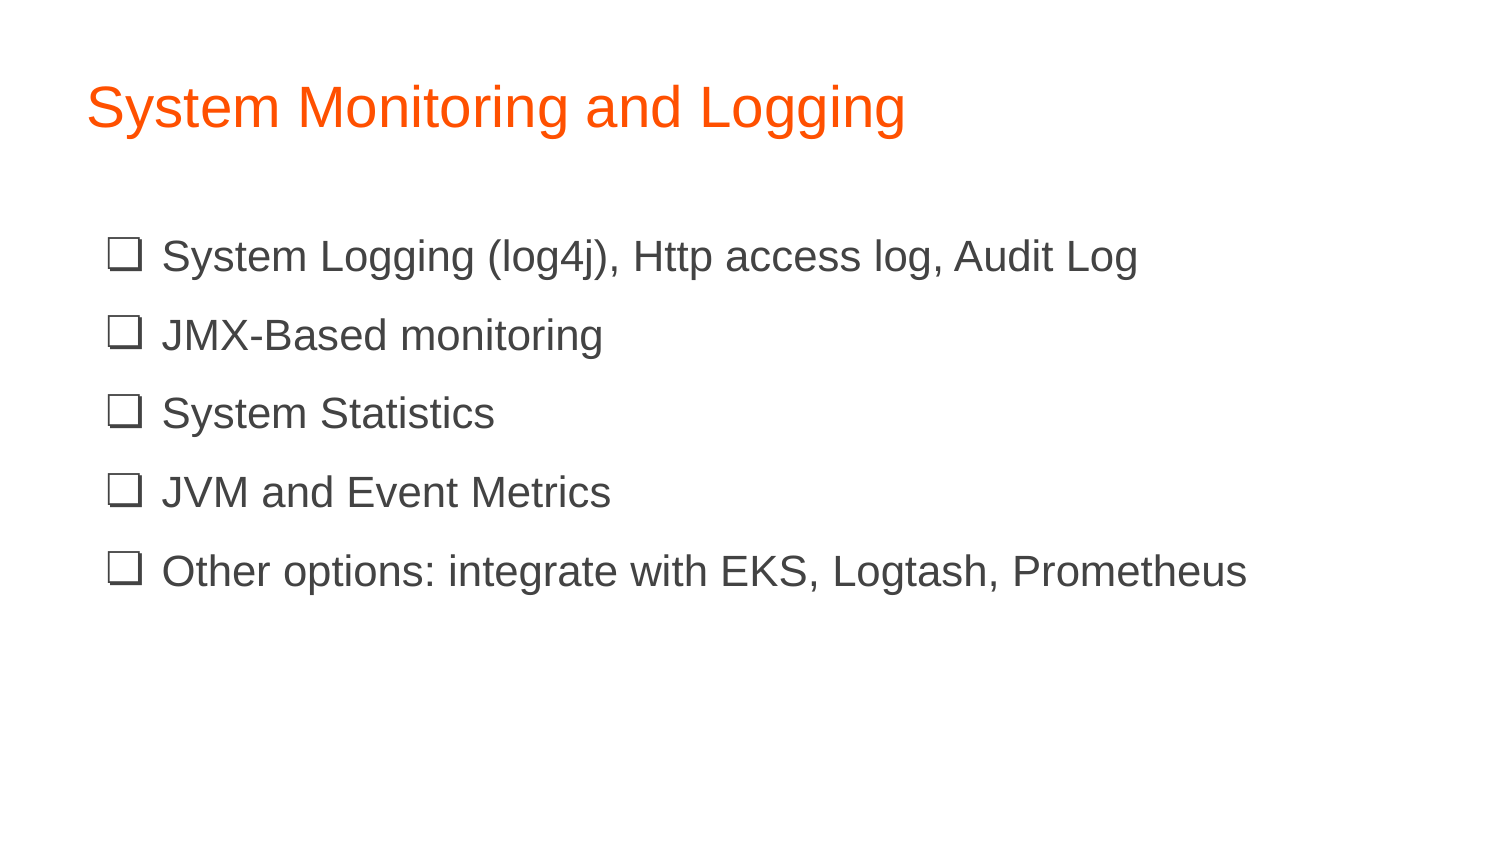

# System Monitoring and Logging
System Logging (log4j), Http access log, Audit Log
JMX-Based monitoring
System Statistics
JVM and Event Metrics
Other options: integrate with EKS, Logtash, Prometheus